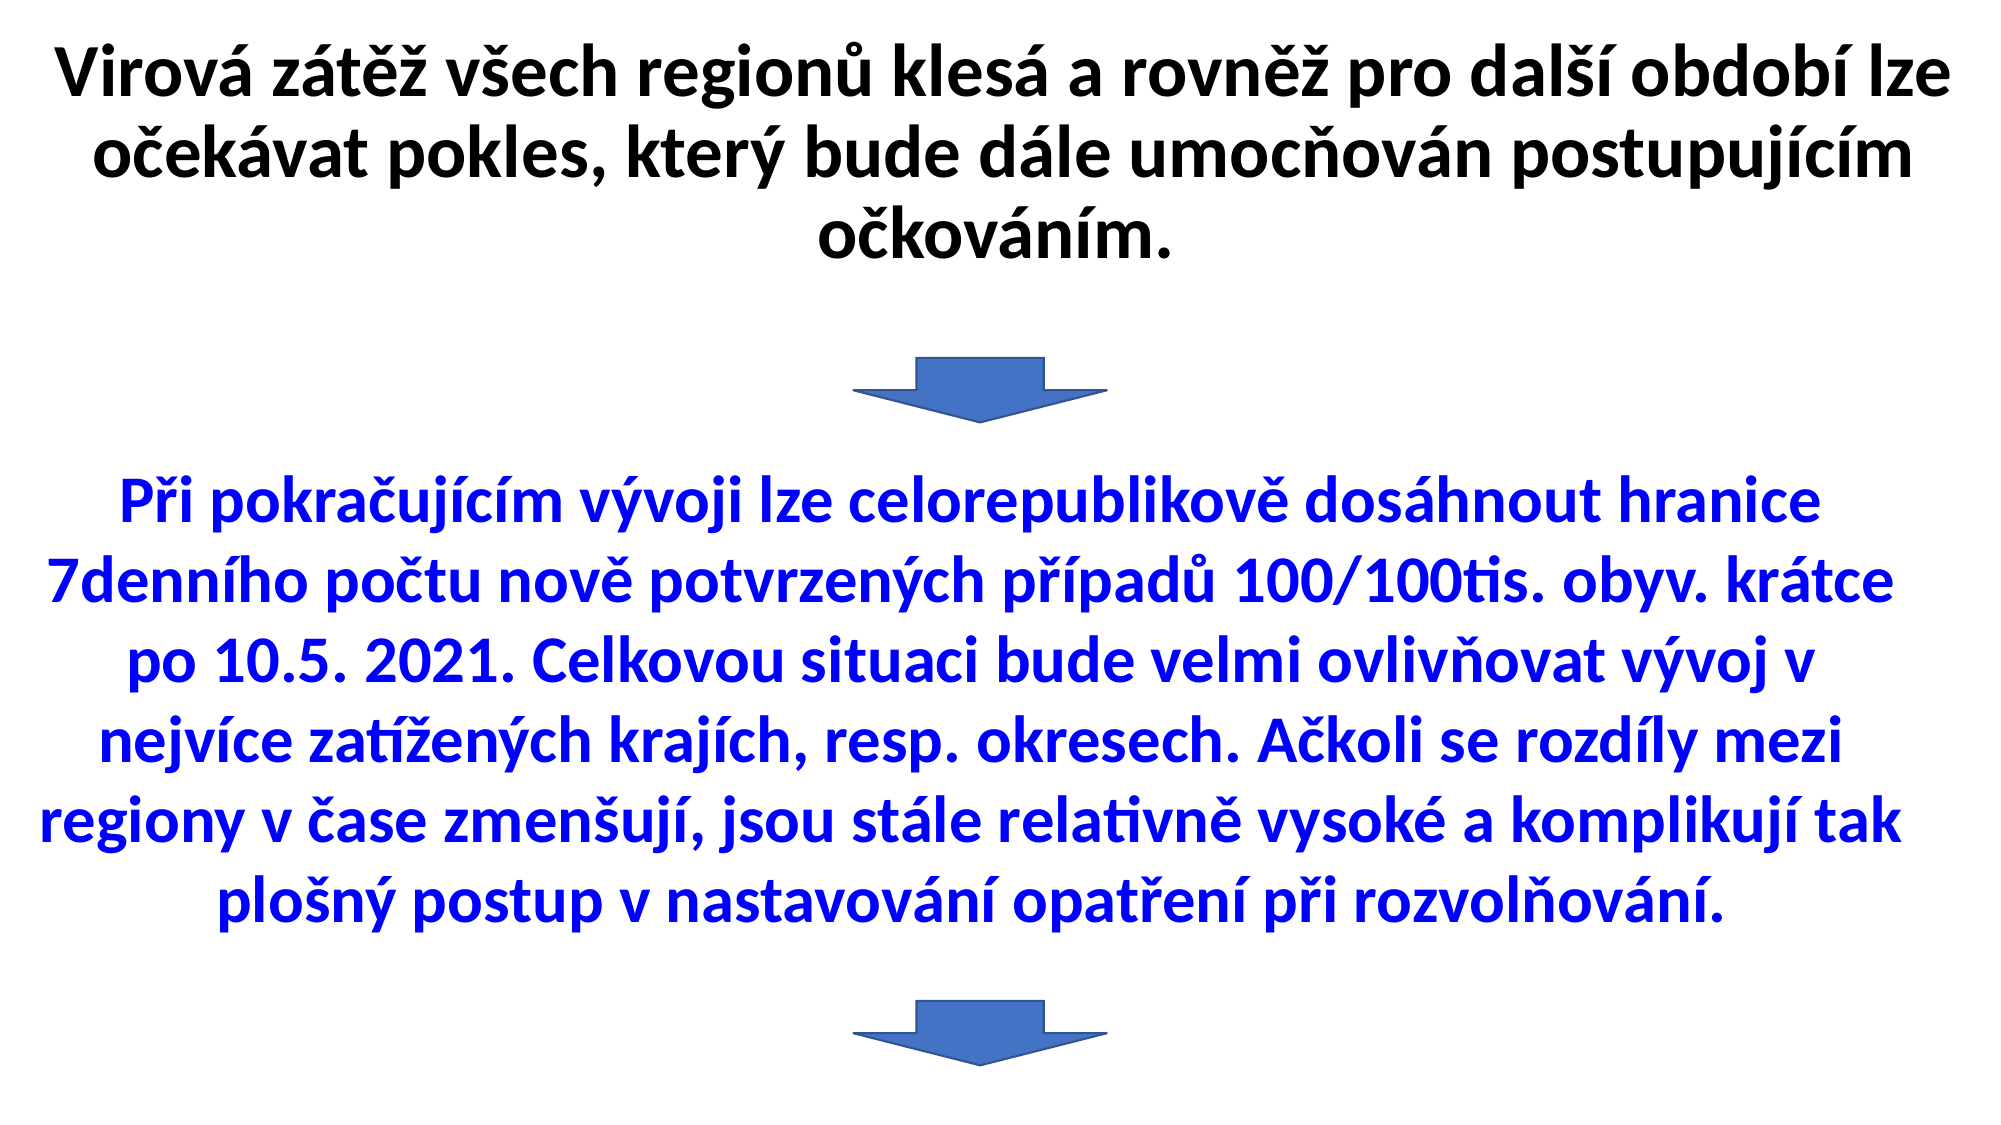

Virová zátěž všech regionů klesá a rovněž pro další období lze očekávat pokles, který bude dále umocňován postupujícím očkováním.

Při pokračujícím vývoji lze celorepublikově dosáhnout hranice 7denního počtu nově potvrzených případů 100/100tis. obyv. krátce po 10.5. 2021. Celkovou situaci bude velmi ovlivňovat vývoj v nejvíce zatížených krajích, resp. okresech. Ačkoli se rozdíly mezi regiony v čase zmenšují, jsou stále relativně vysoké a komplikují tak plošný postup v nastavování opatření při rozvolňování.